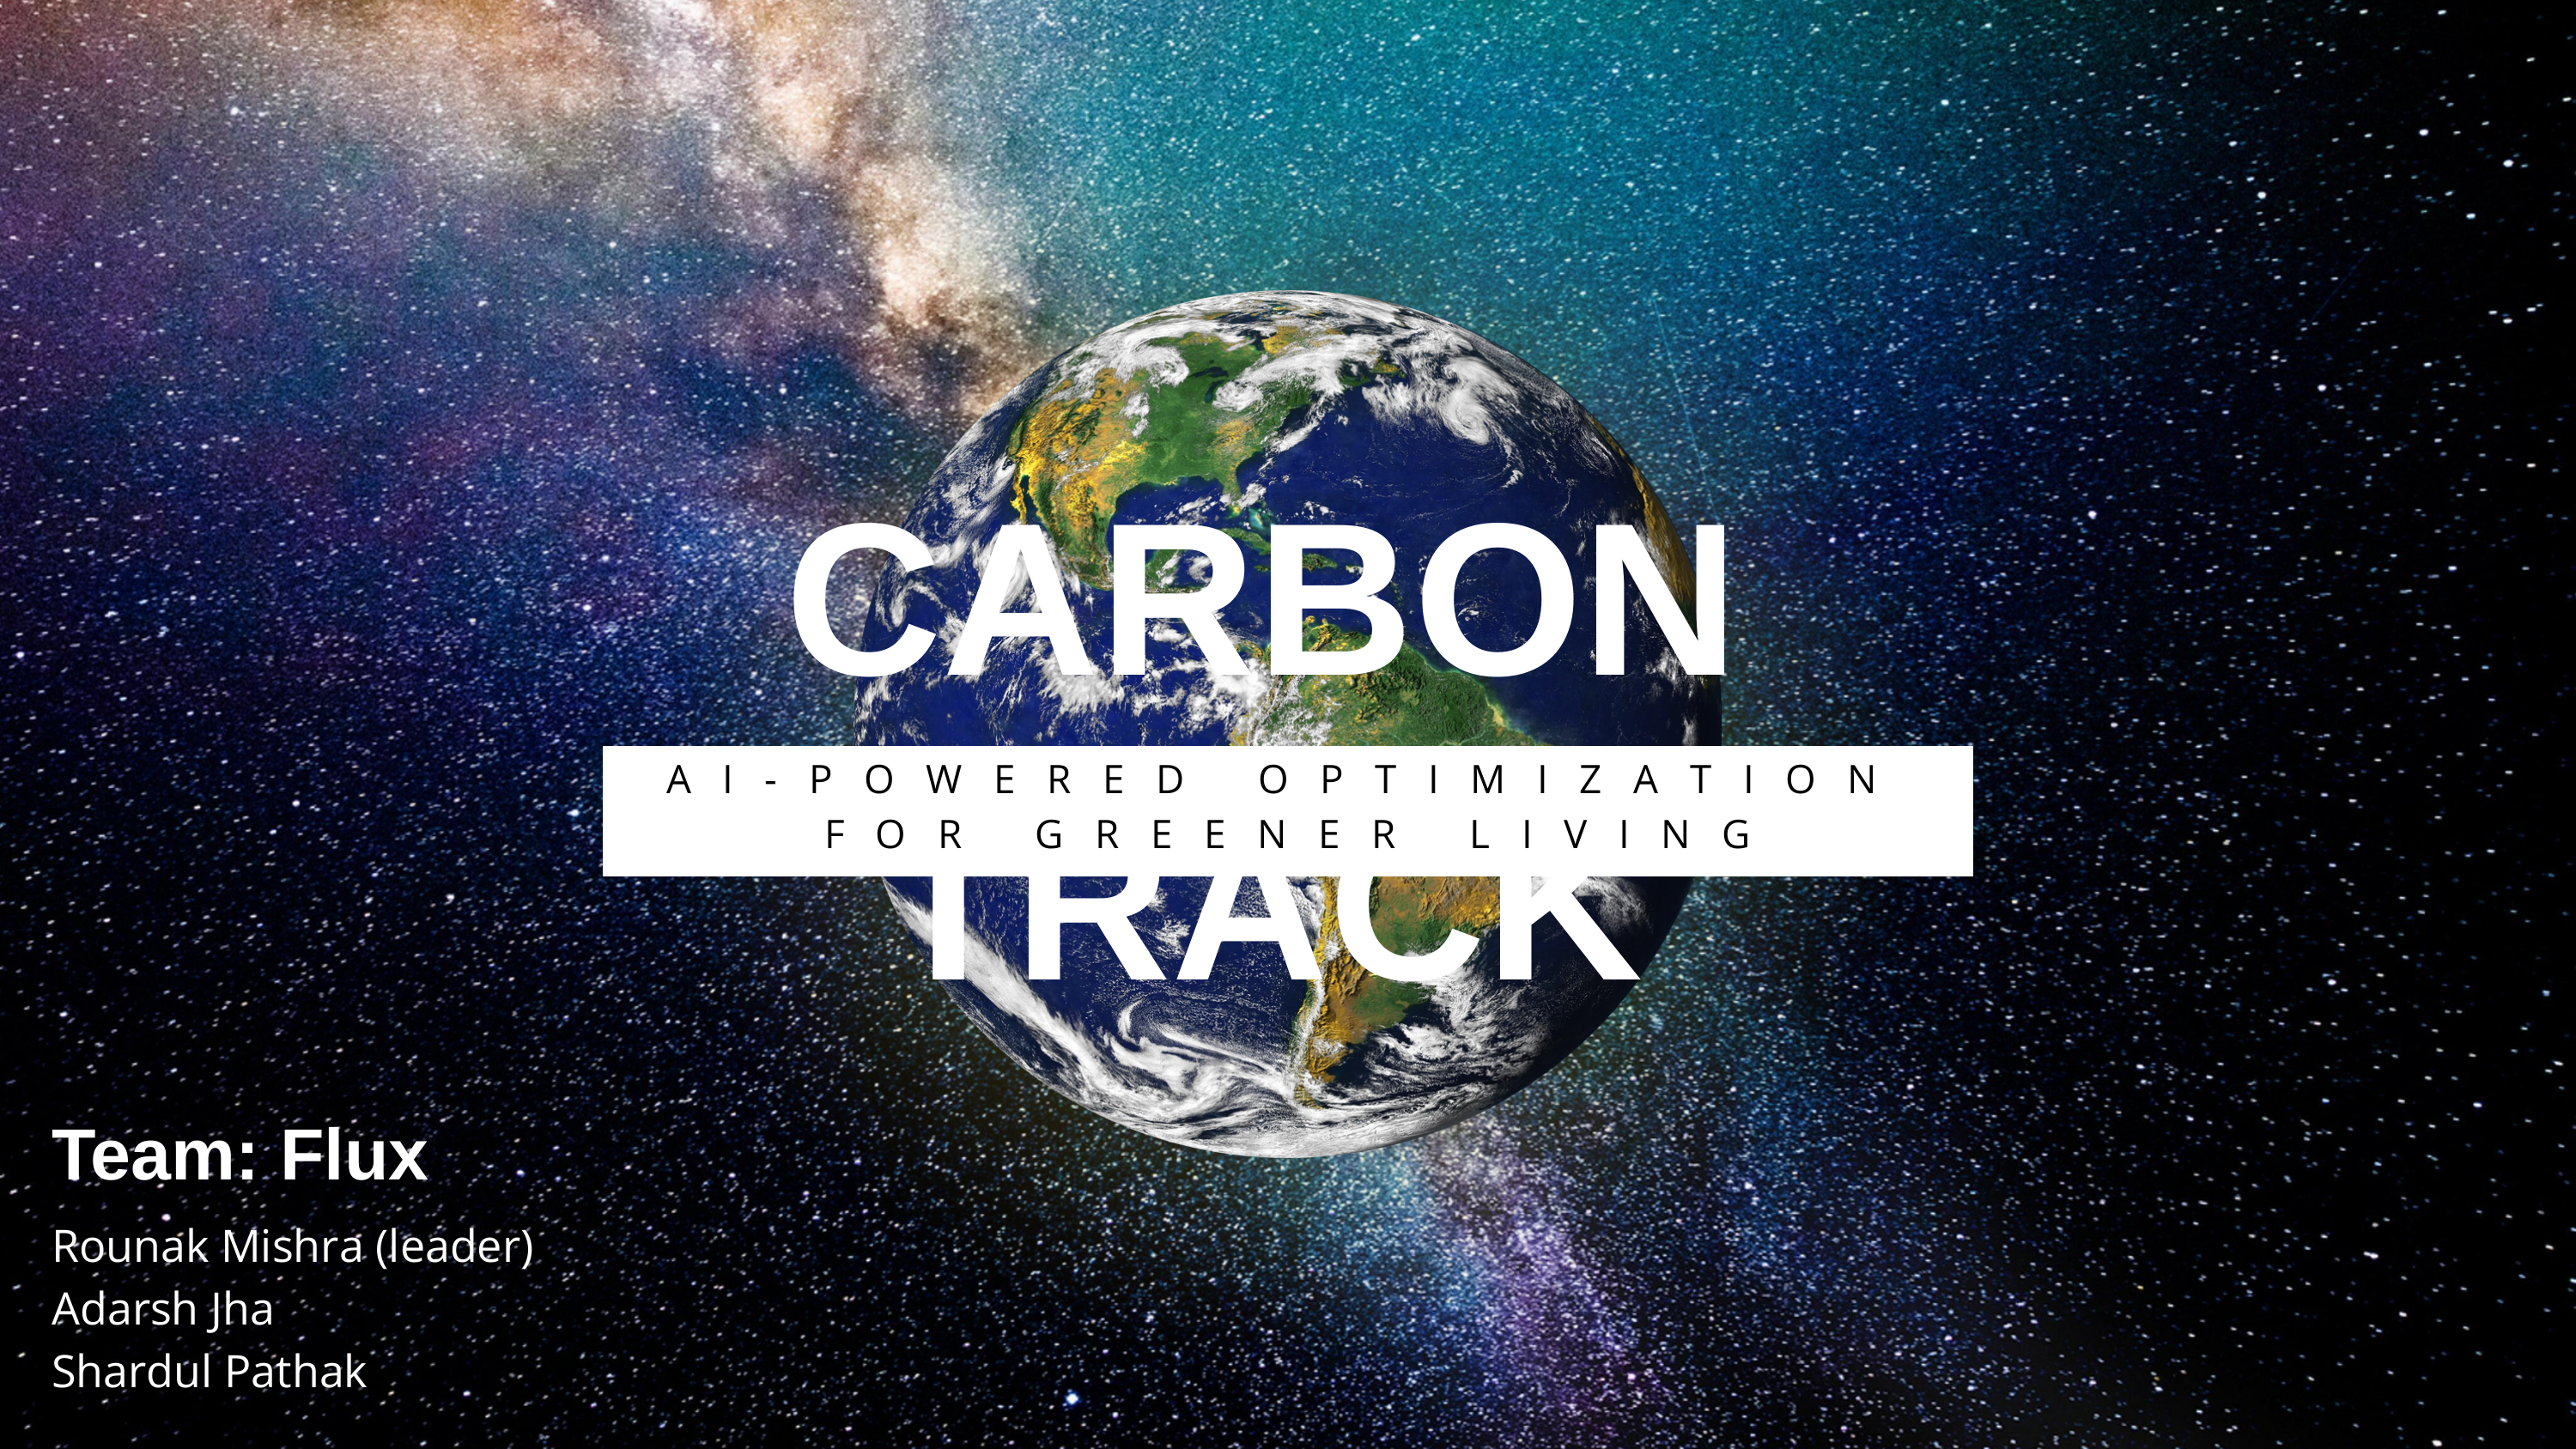

CARBON TRACK

AI-POWERED OPTIMIZATION FOR GREENER LIVING

Team: Flux
Rounak Mishra (leader)
Adarsh Jha
Shardul Pathak